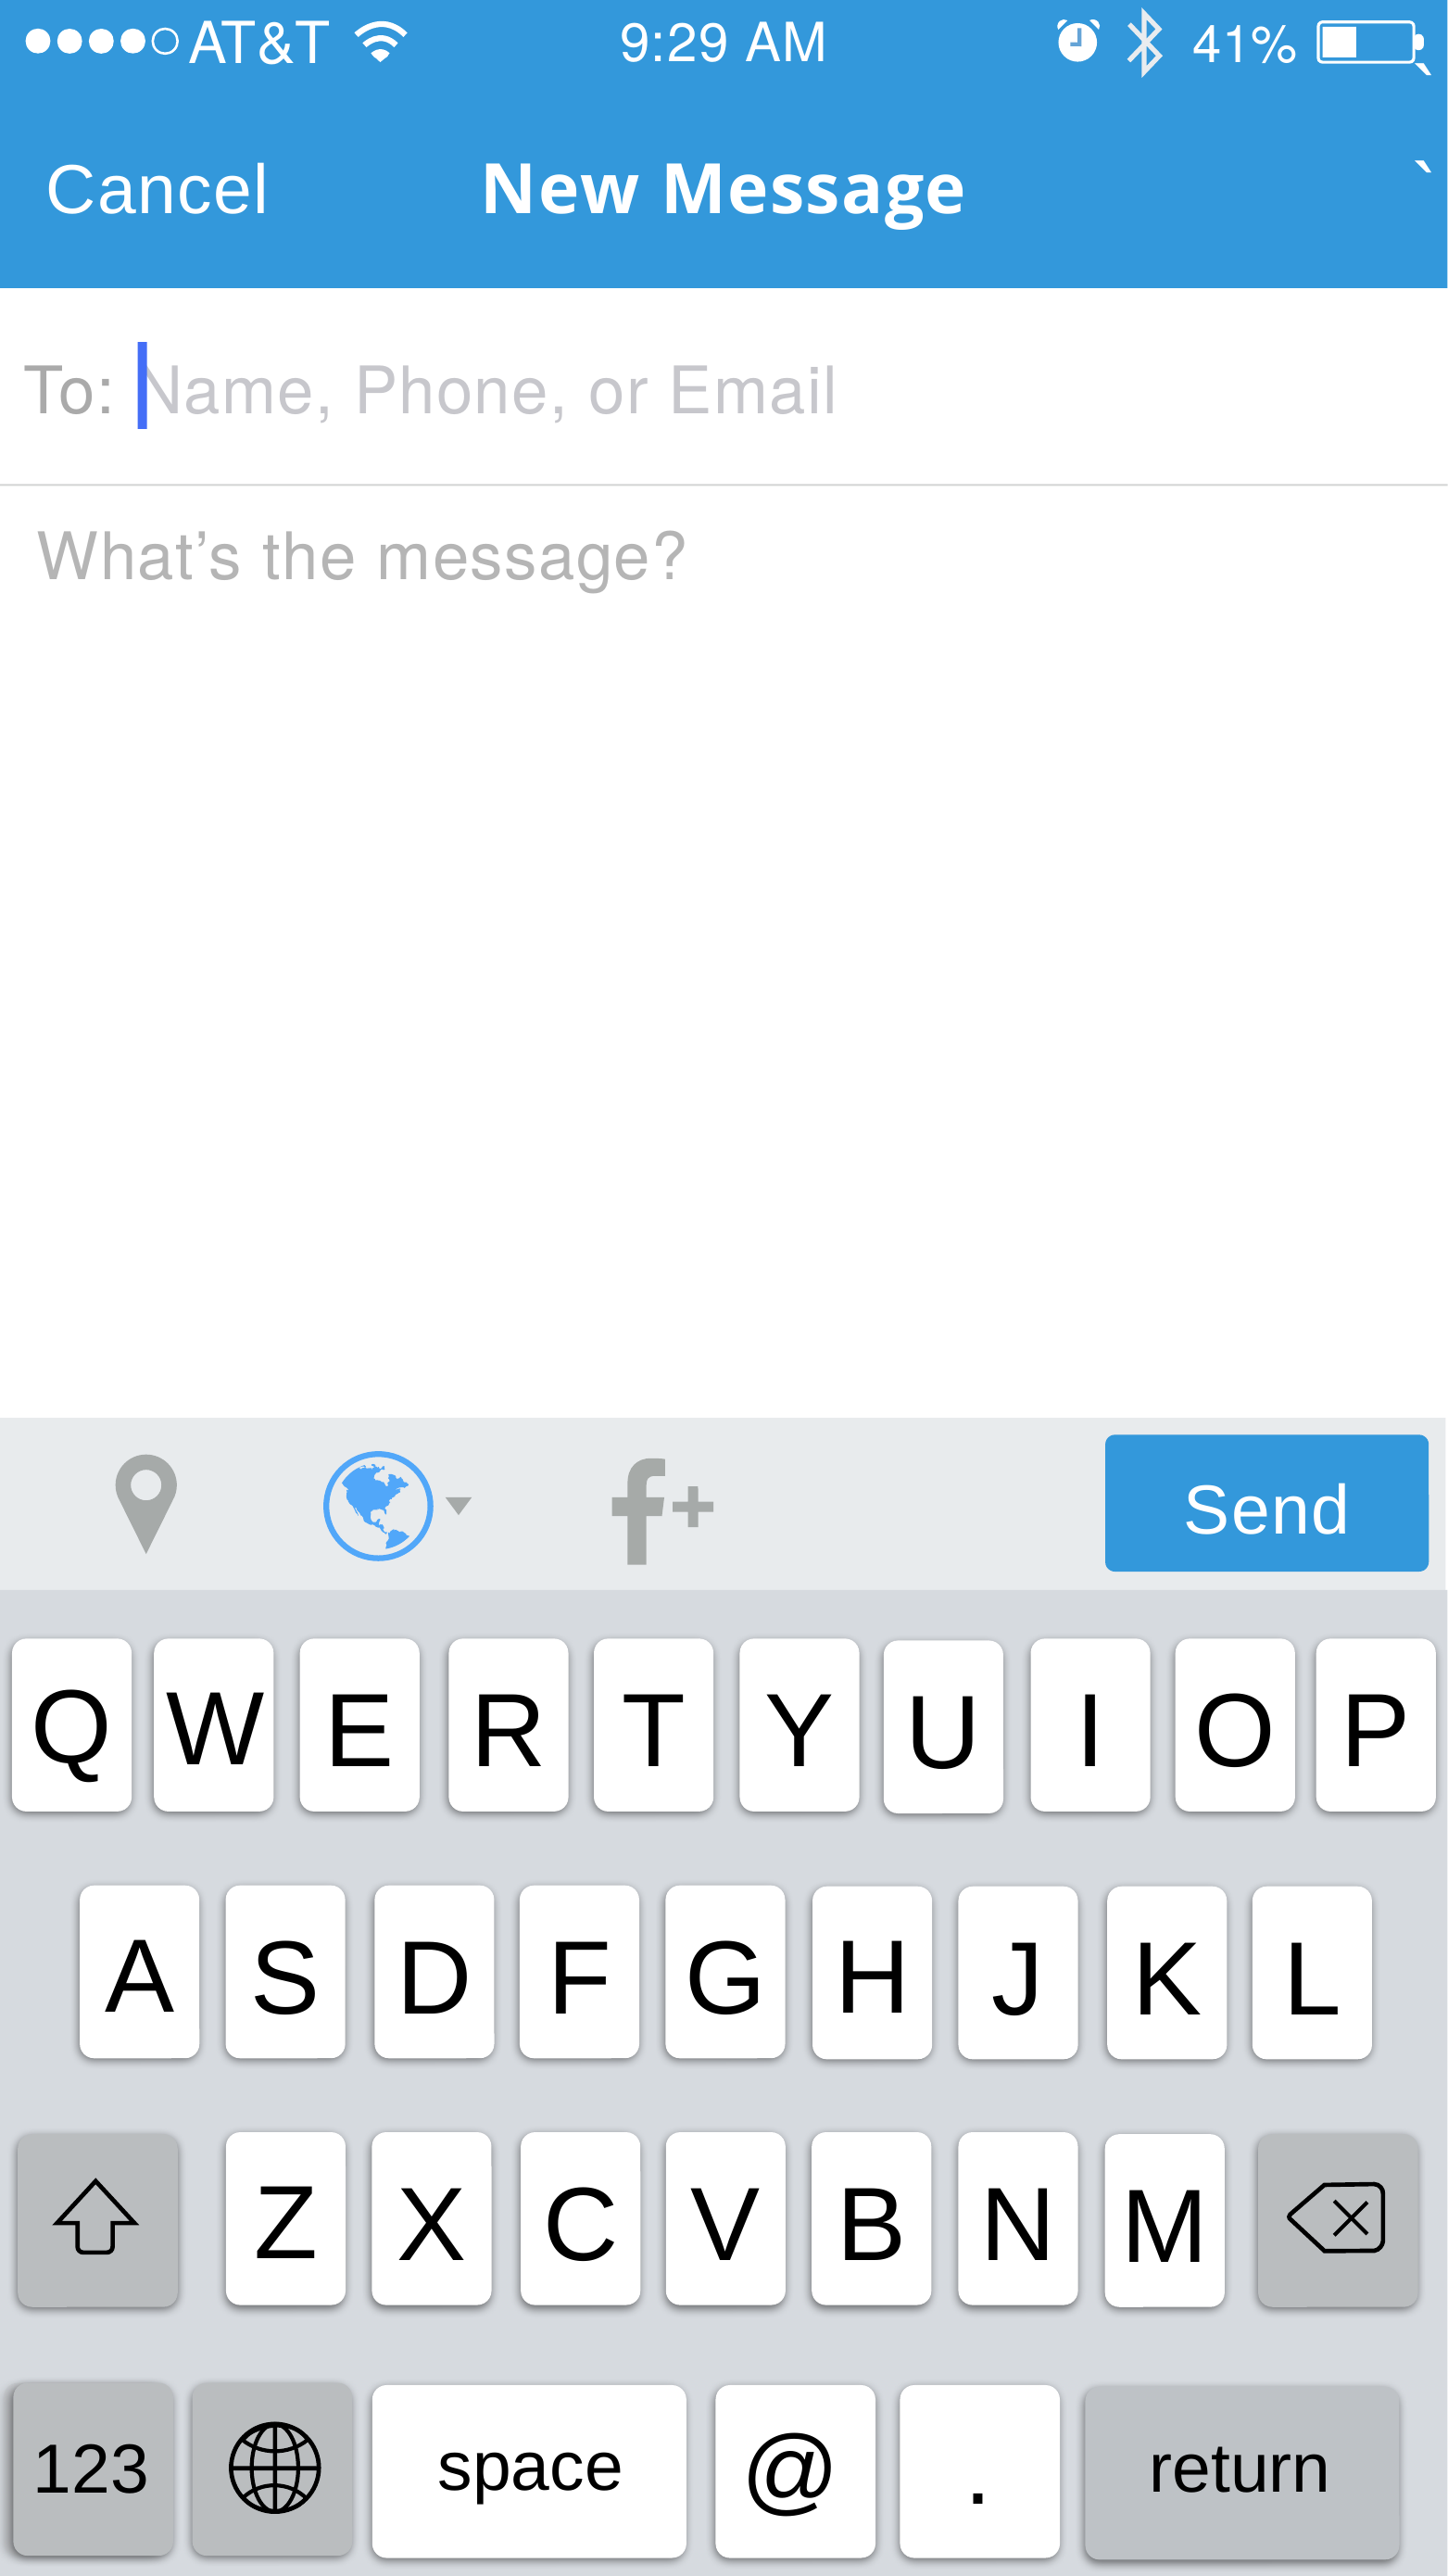

AT&T
9:29 AM
41%

````

New Message
Cancel

To:
Name, Phone, or Email

What’s the message?

Send

Q
W
E
R
T
Y
I
O
P
U

A
H
S
D
F
G
J
K
L

Z
X
C
V
B
N
M

@
.
space
123

return